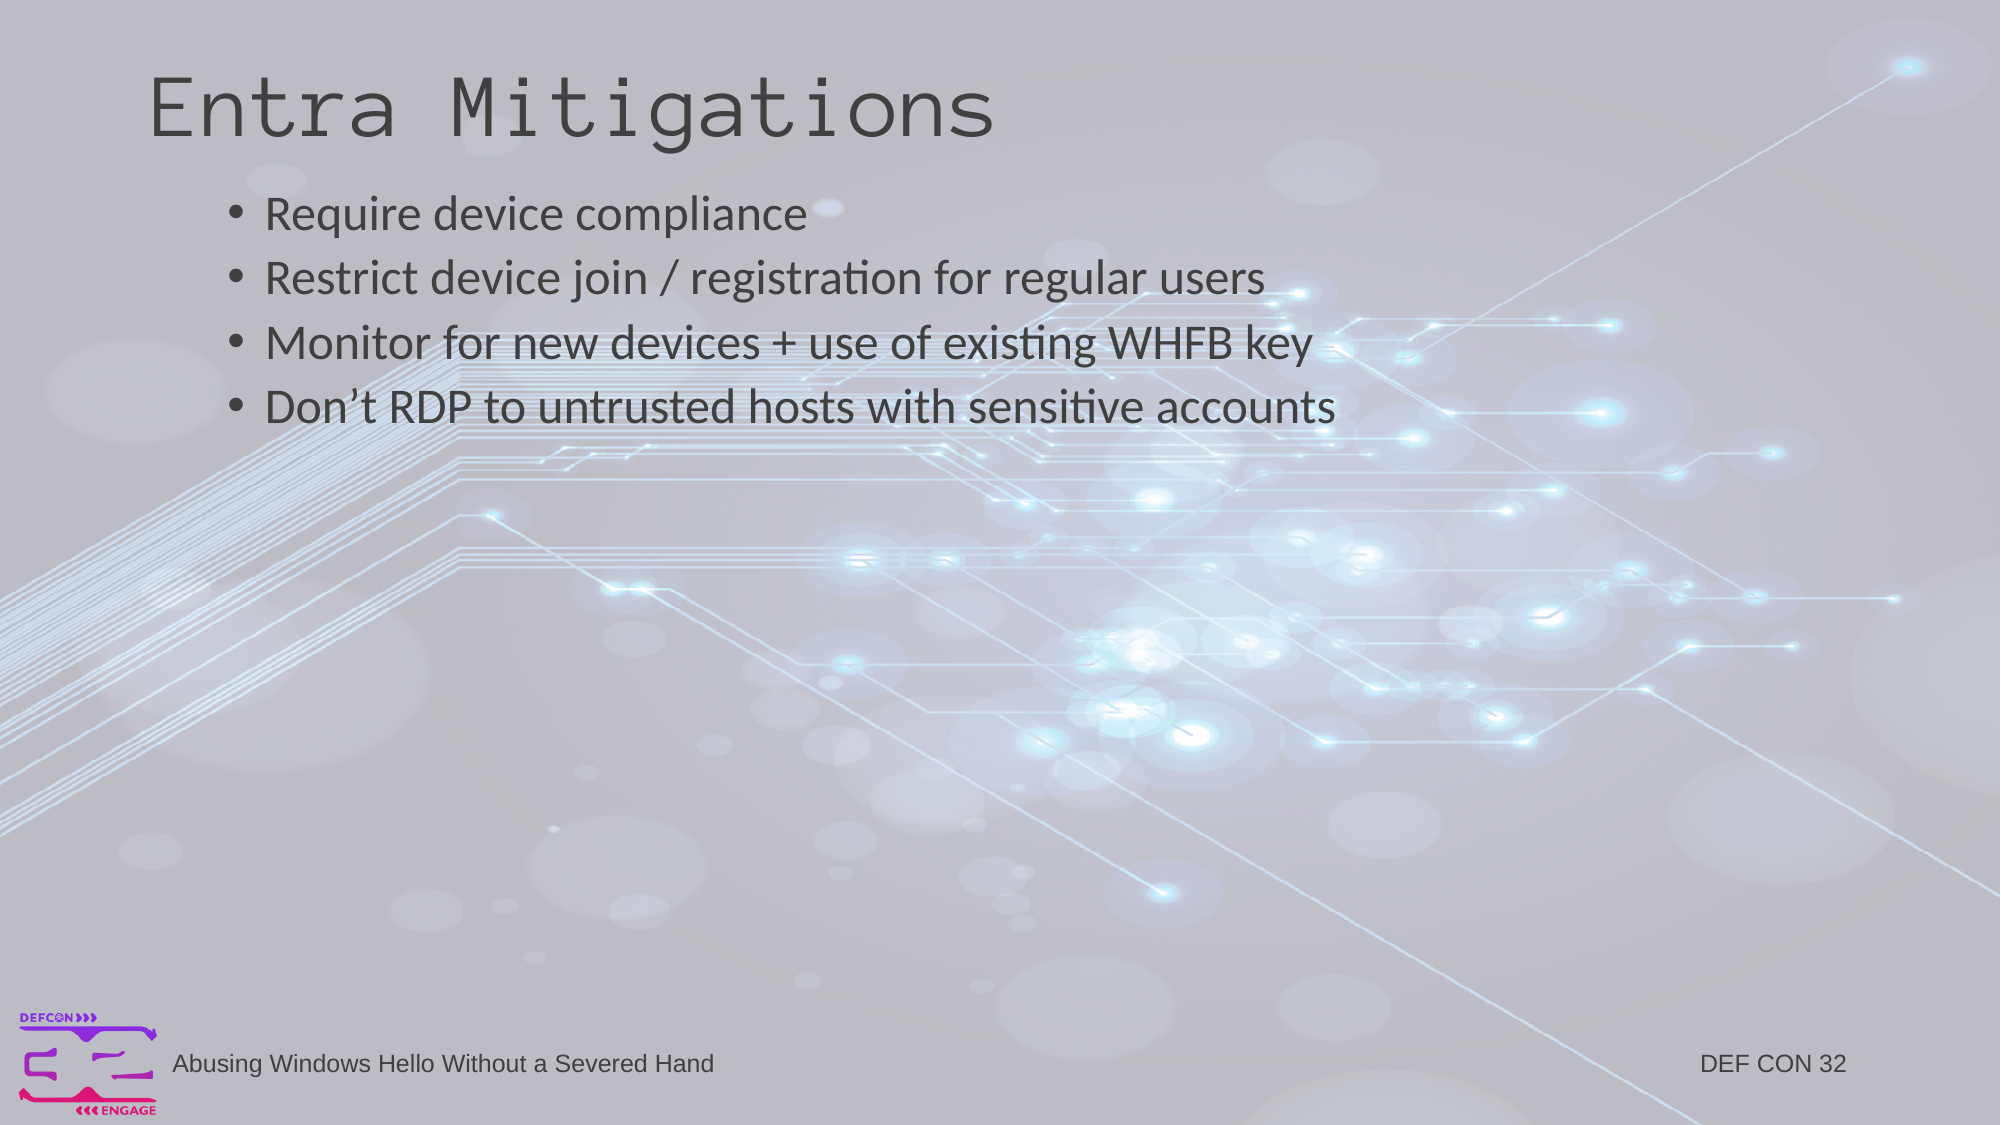

# Entra Mitigations
Require device compliance
Restrict device join / registration for regular users
Monitor for new devices + use of existing WHFB key
Don’t RDP to untrusted hosts with sensitive accounts

DEF CON 32
Abusing Windows Hello Without a Severed Hand